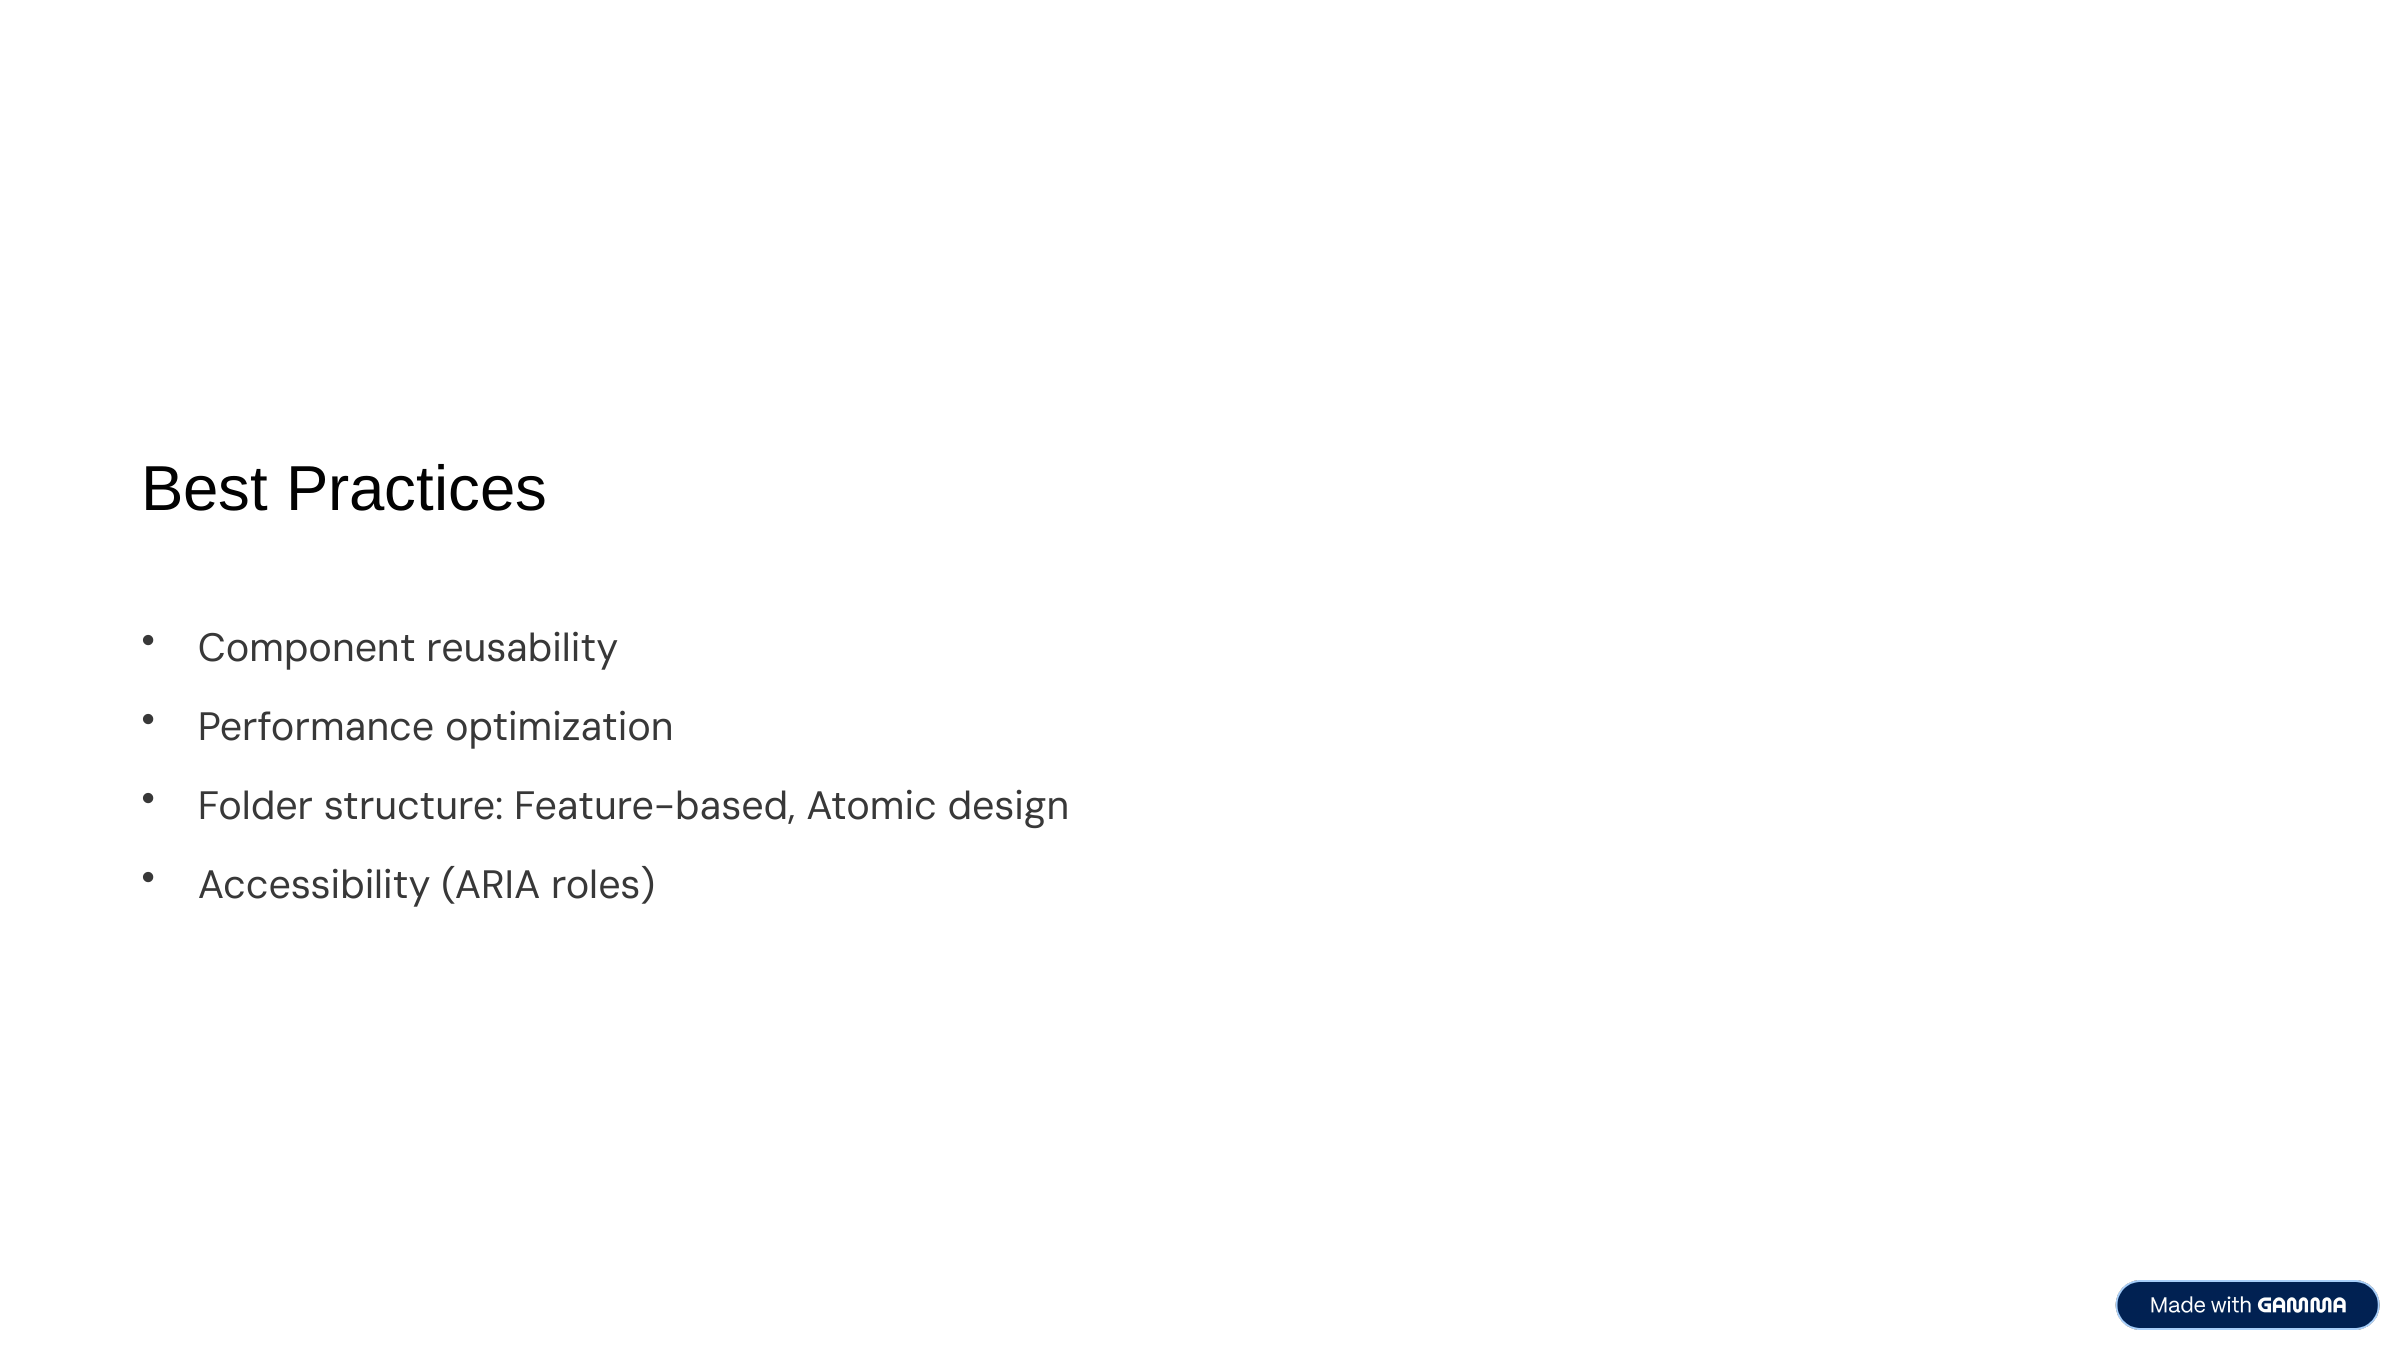

Best Practices
Component reusability
Performance optimization
Folder structure: Feature-based, Atomic design
Accessibility (ARIA roles)